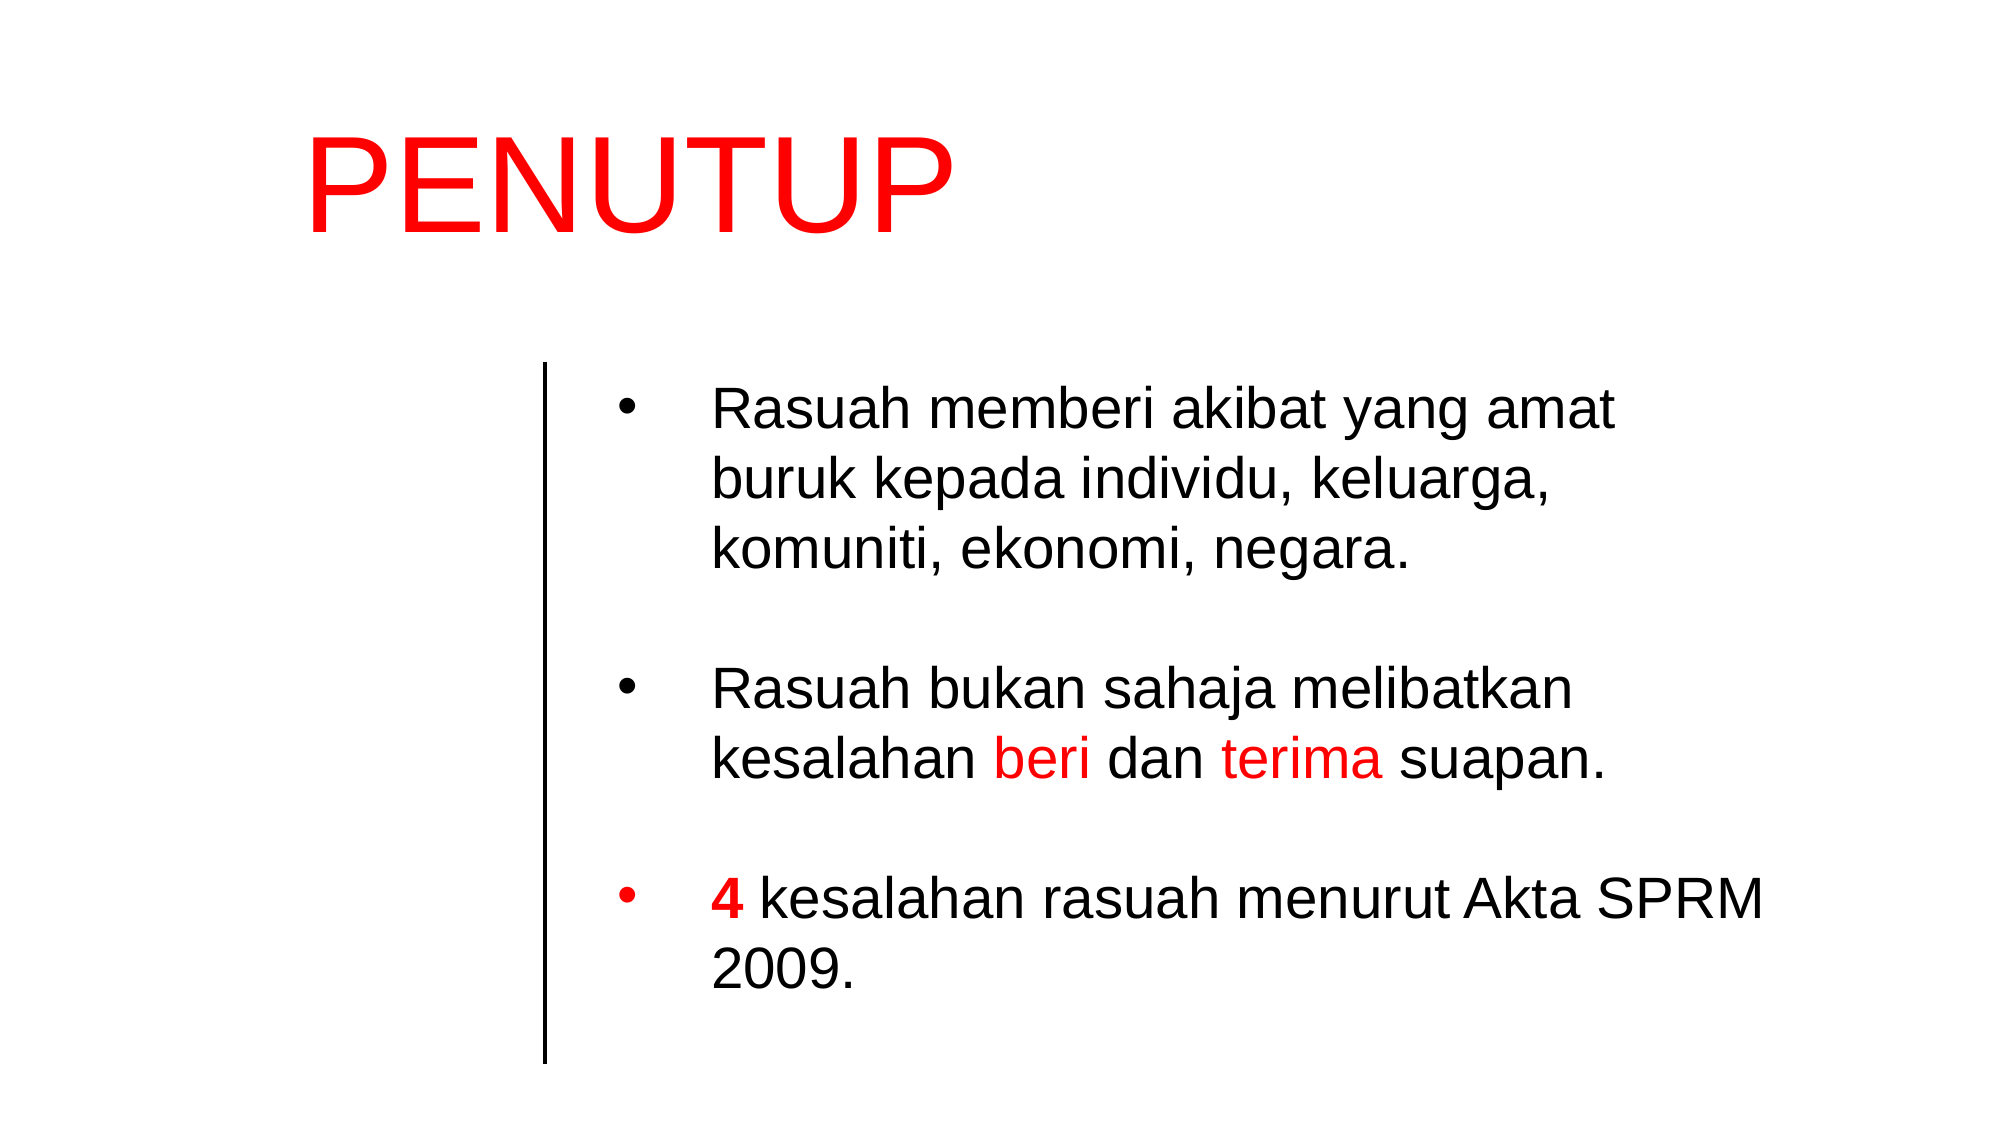

# PENUTUP
Rasuah memberi akibat yang amat buruk kepada individu, keluarga, komuniti, ekonomi, negara.

Rasuah bukan sahaja melibatkan kesalahan beri dan terima suapan.

4 kesalahan rasuah menurut Akta SPRM 2009.